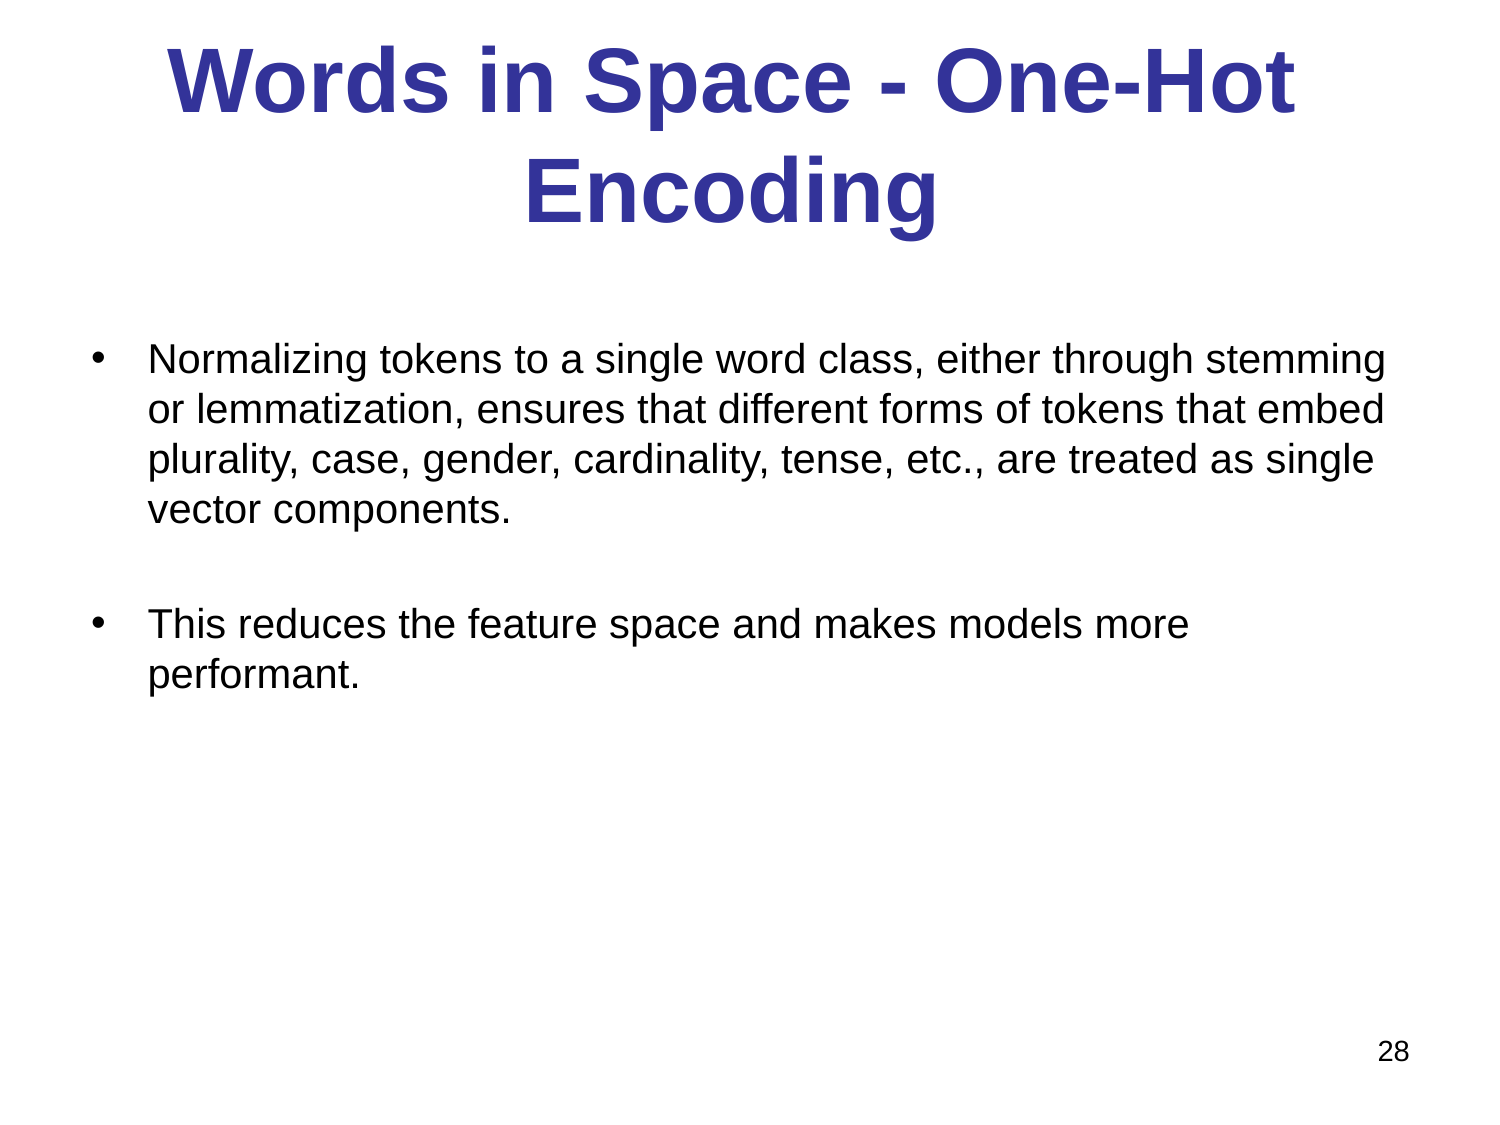

# Words in Space - One-Hot Encoding

Normalizing tokens to a single word class, either through stemming or lemmatization, ensures that different forms of tokens that embed plurality, case, gender, cardinality, tense, etc., are treated as single vector components.

This reduces the feature space and makes models more performant.
28